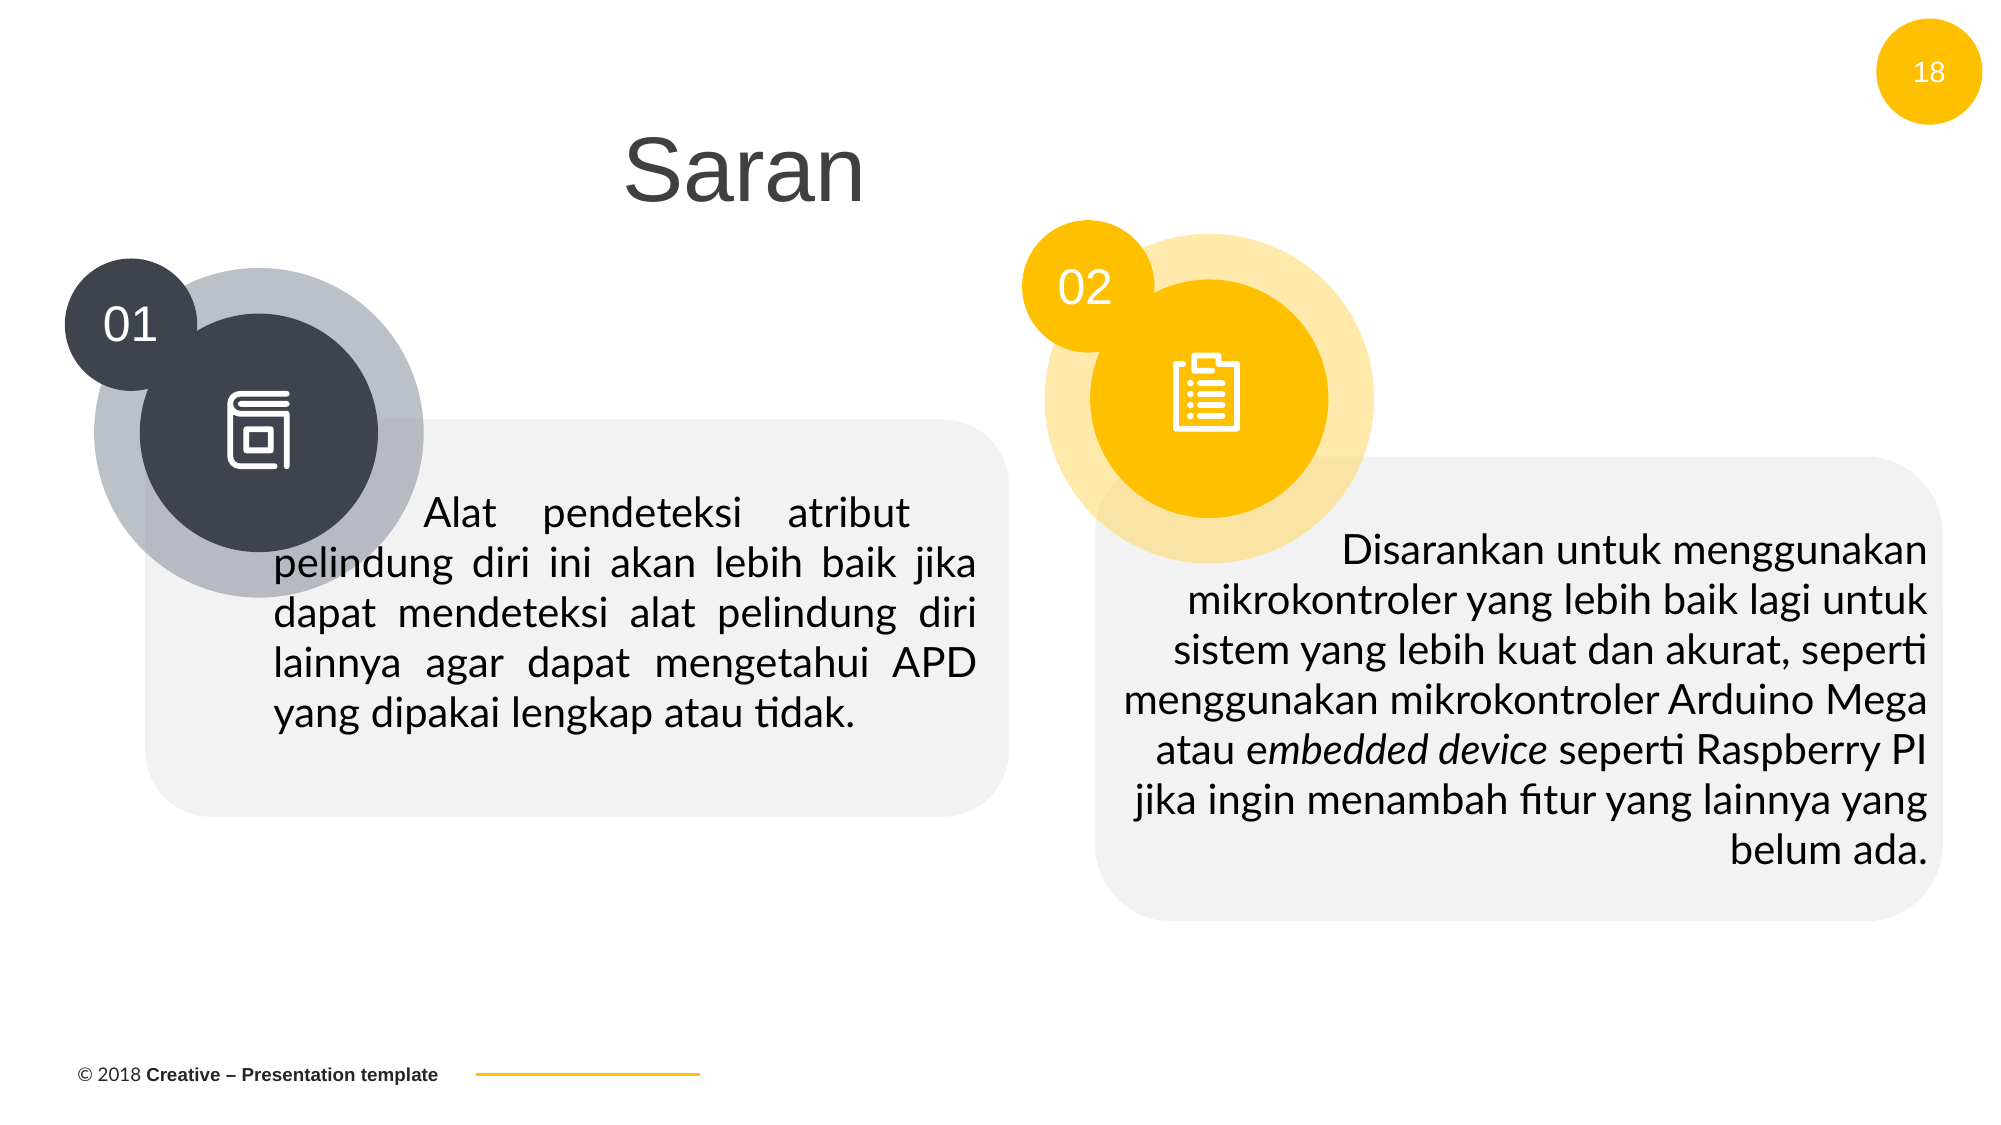

Saran

02

01

	Alat pendeteksi atribut 	pelindung diri ini akan lebih baik jika dapat mendeteksi alat pelindung diri lainnya agar dapat mengetahui APD yang dipakai lengkap atau tidak.
Disarankan untuk menggunakan mikrokontroler yang lebih baik lagi untuk sistem yang lebih kuat dan akurat, seperti menggunakan mikrokontroler Arduino Mega atau embedded device seperti Raspberry PI jika ingin menambah fitur yang lainnya yang belum ada.